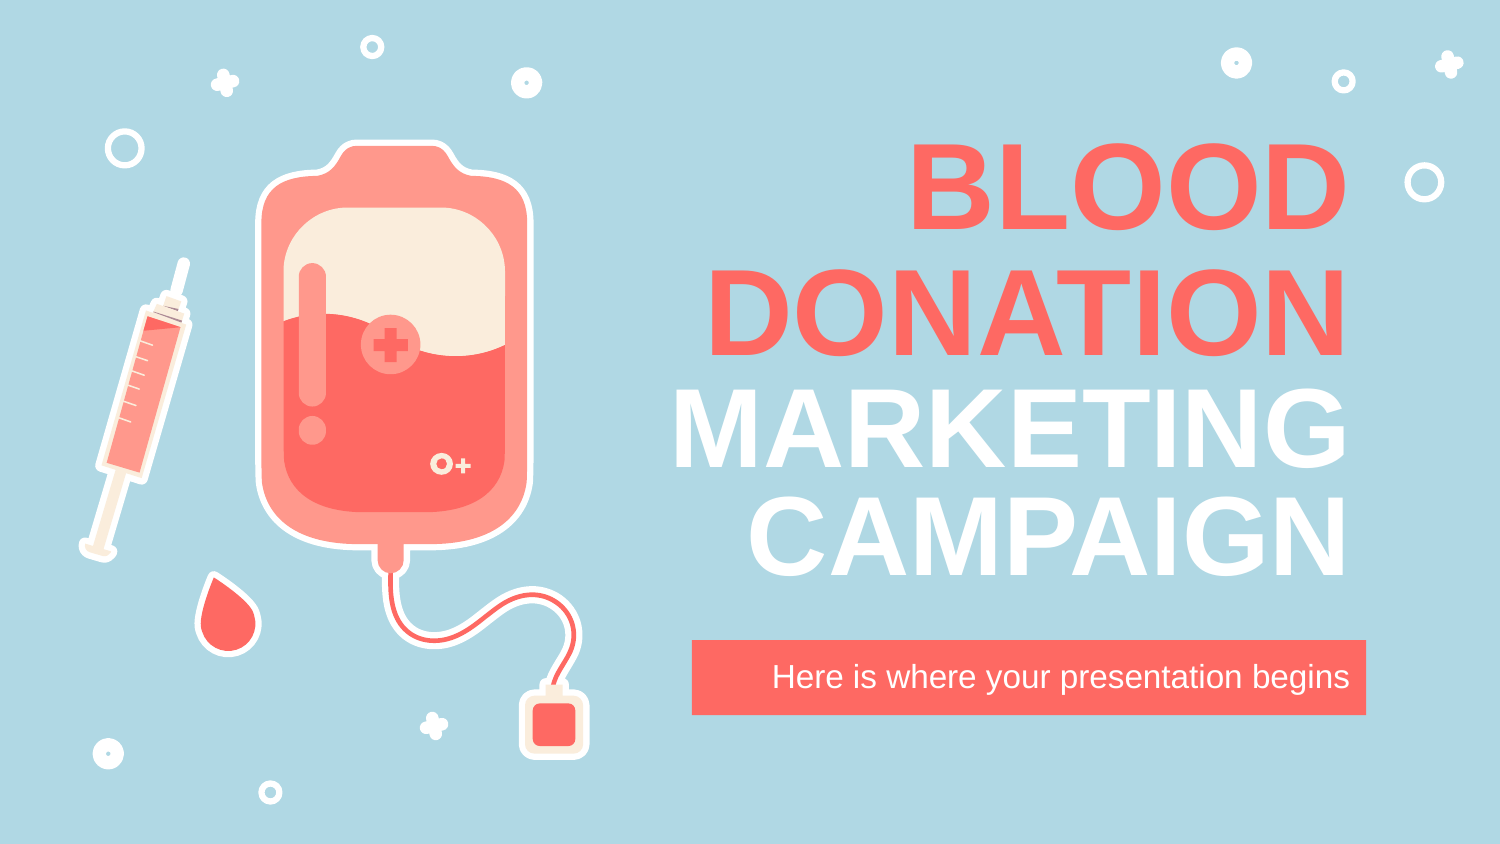

# BLOOD DONATION MARKETING CAMPAIGN

Here is where your presentation begins